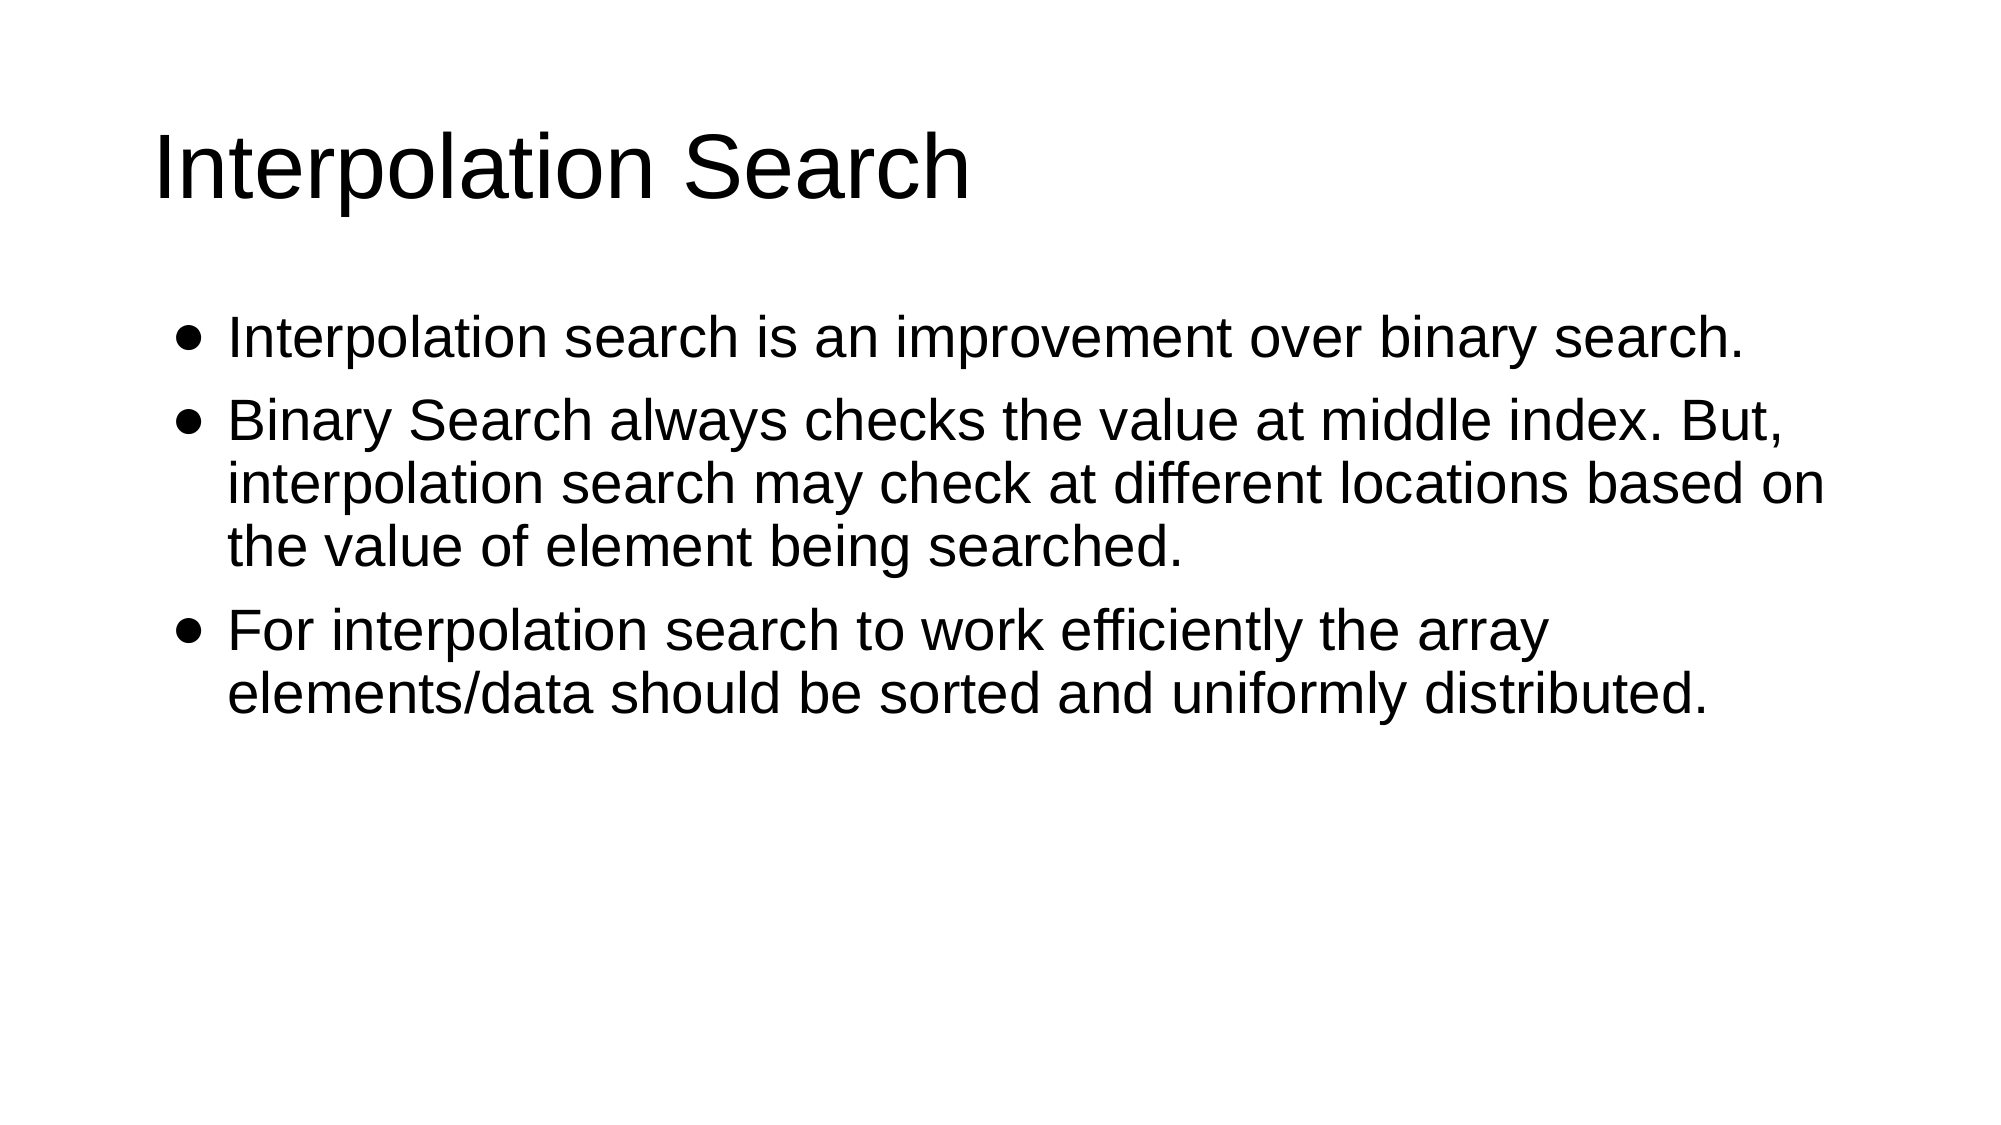

# Interpolation Search
Interpolation search is an improvement over binary search.
Binary Search always checks the value at middle index. But, interpolation search may check at different locations based on the value of element being searched.
For interpolation search to work efficiently the array elements/data should be sorted and uniformly distributed.